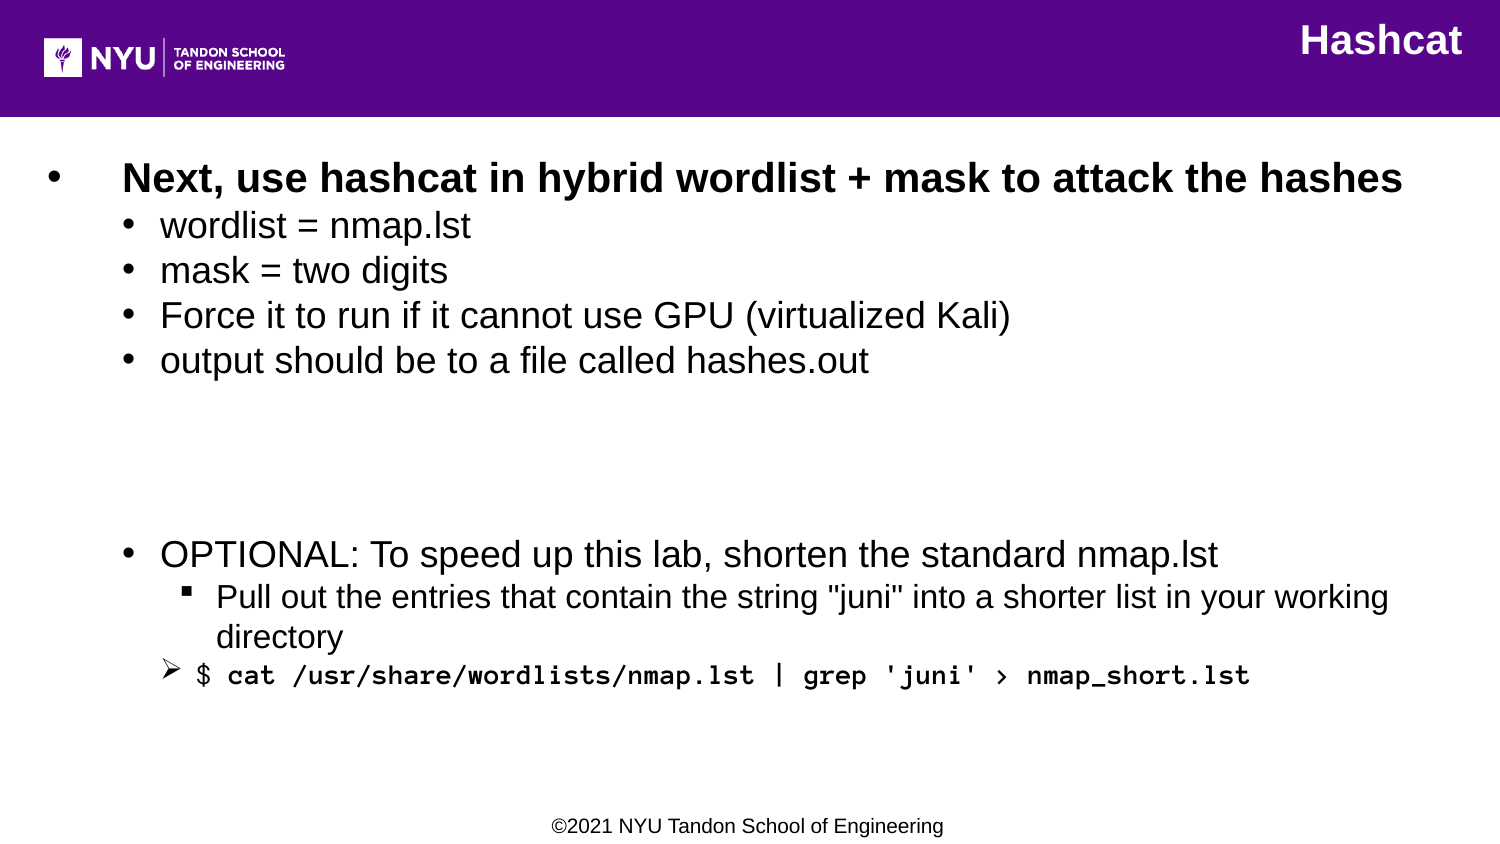

Hashcat
Next, use hashcat in hybrid wordlist + mask to attack the hashes
wordlist = nmap.lst
mask = two digits
Force it to run if it cannot use GPU (virtualized Kali)
output should be to a file called hashes.out

OPTIONAL: To speed up this lab, shorten the standard nmap.lst
Pull out the entries that contain the string "juni" into a shorter list in your working directory
$ cat /usr/share/wordlists/nmap.lst | grep 'juni' > nmap_short.lst